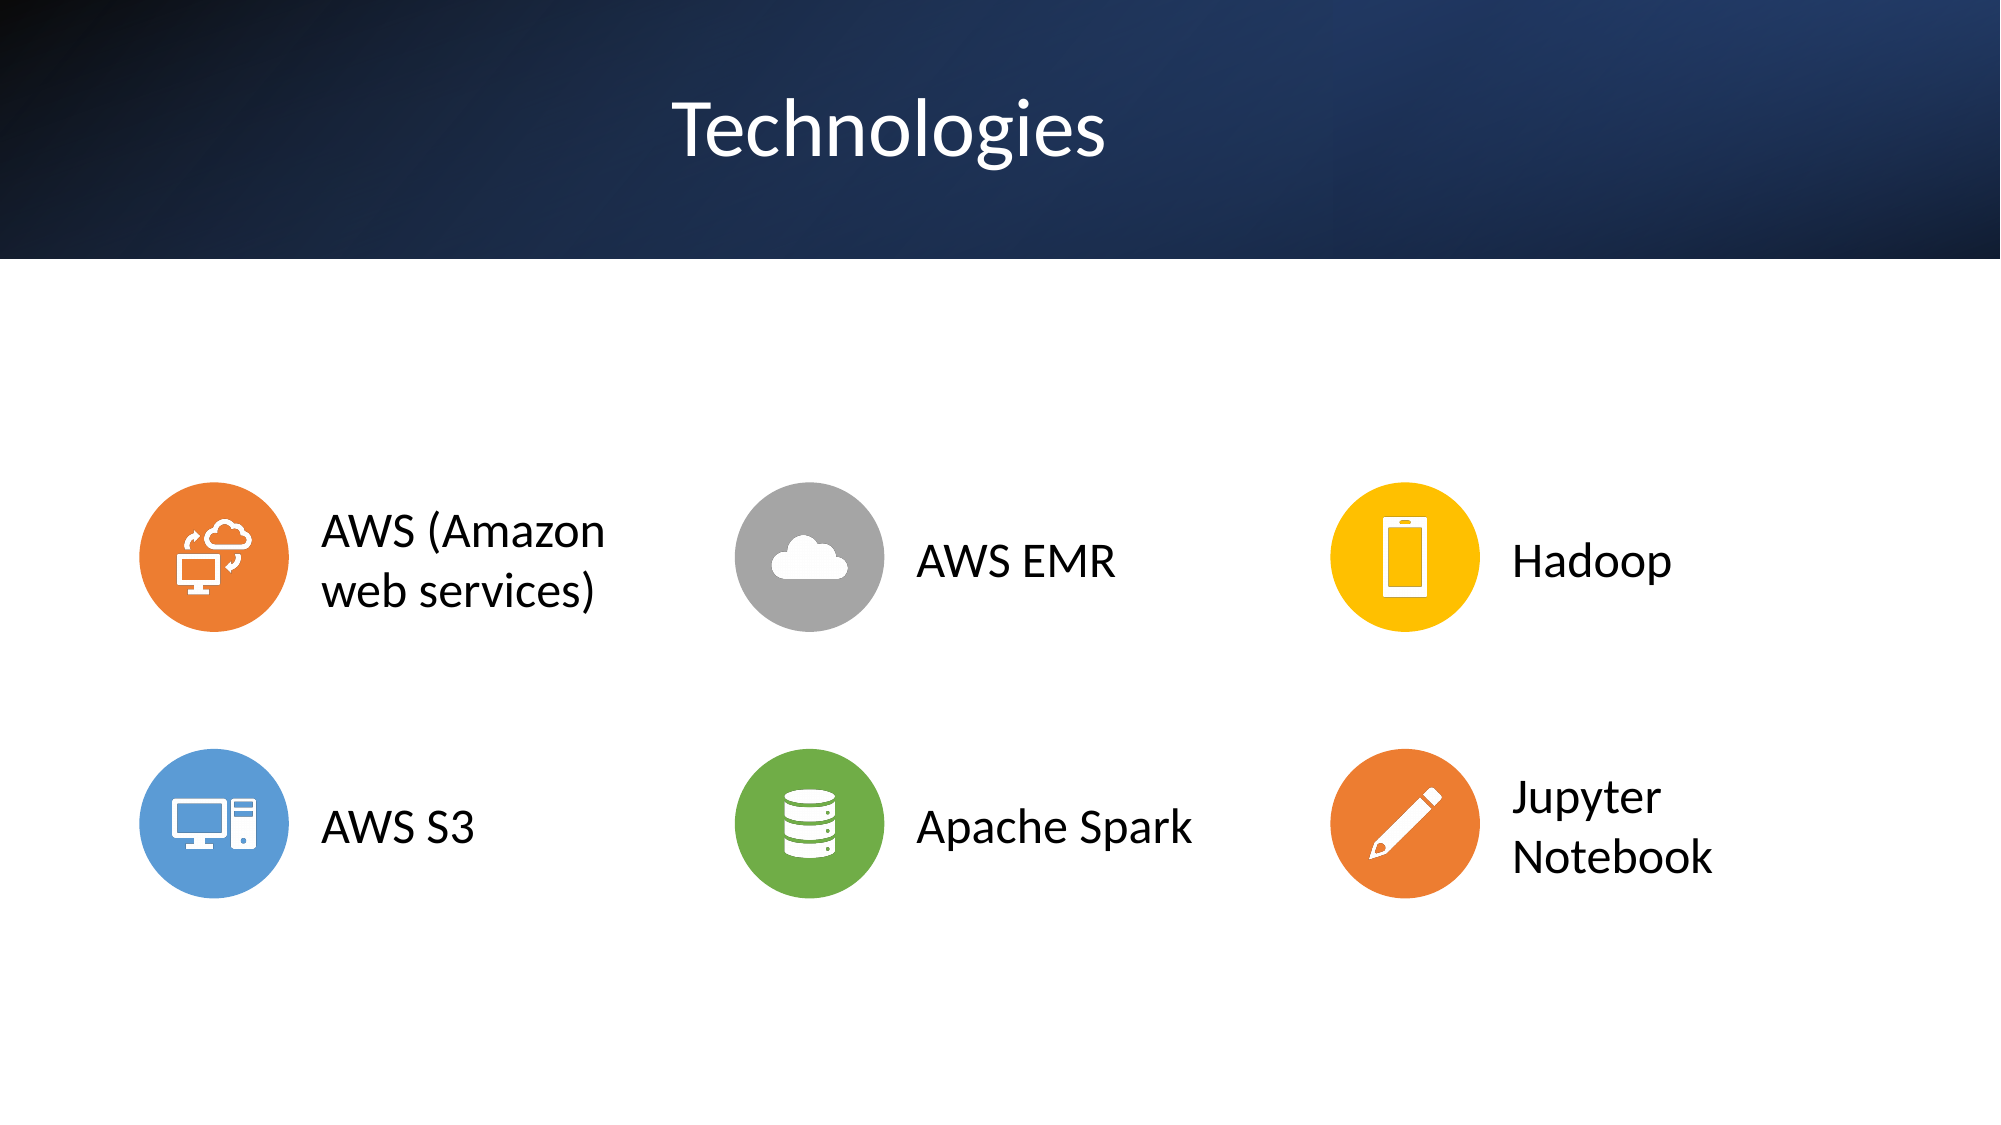

# Technologies
AWS (Amazon web services)
AWS EMR
Hadoop
AWS S3
Apache Spark
Jupyter Notebook